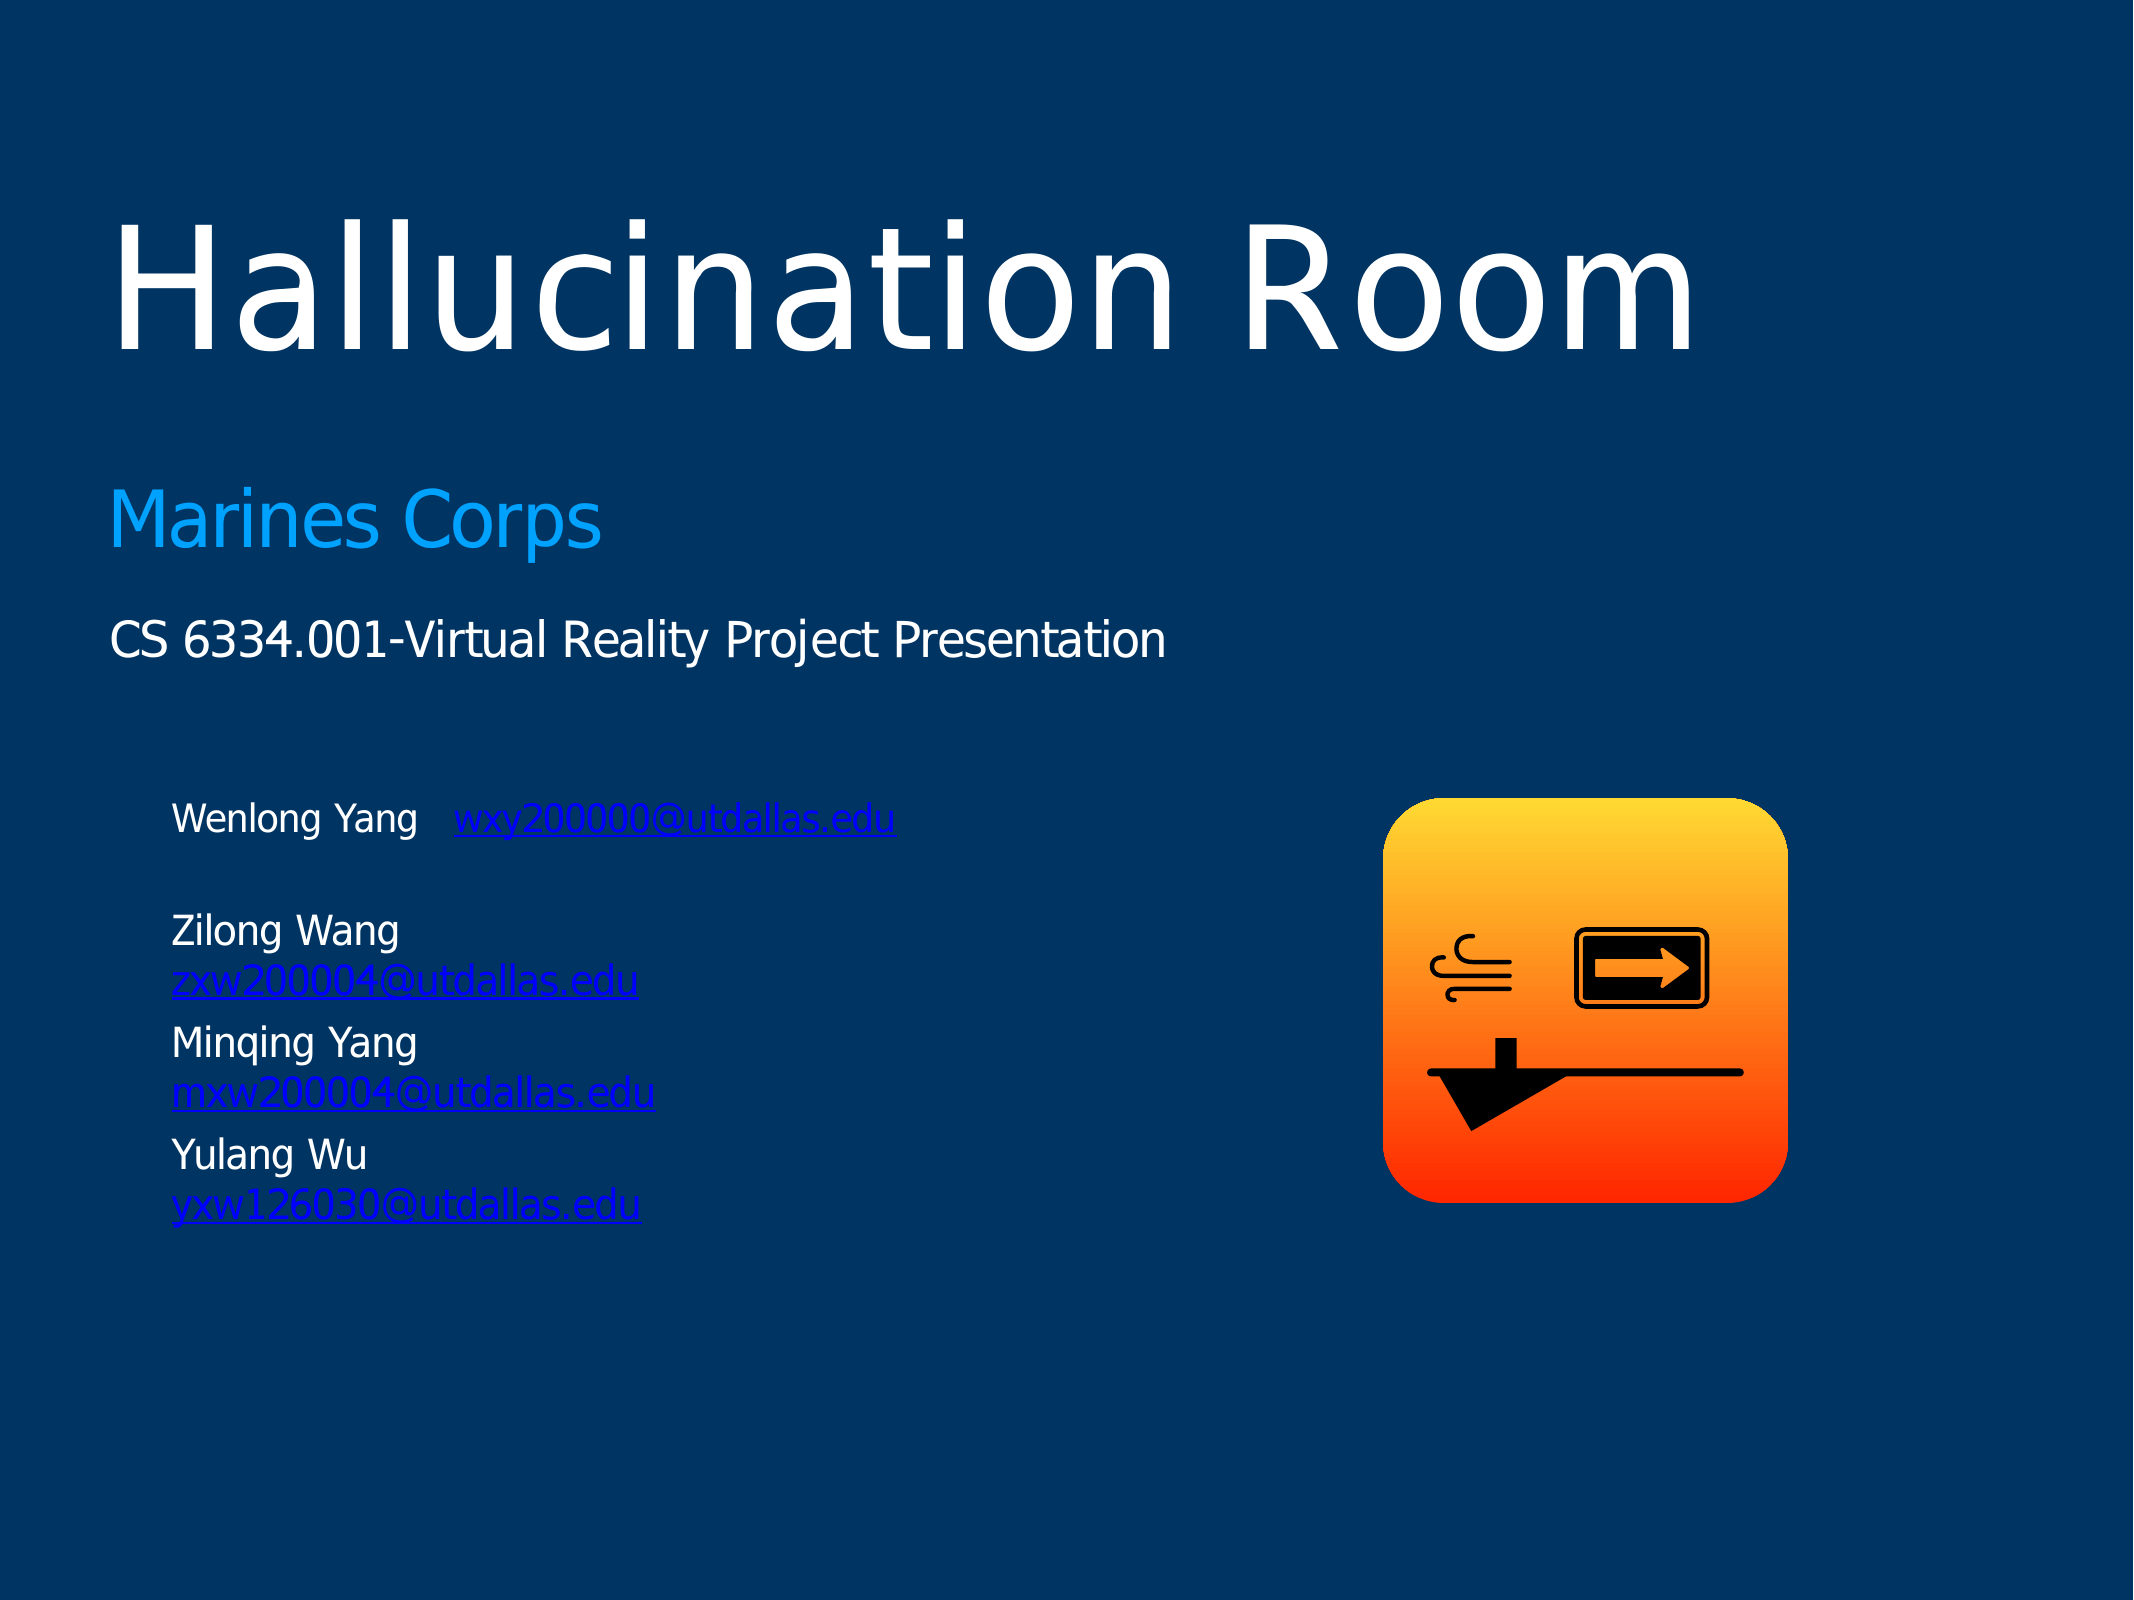

# Hallucination Room
Marines Corps
CS 6334.001-Virtual Reality Project Presentation
Wenlong Yang		wxy200000@utdallas.edu

Zilong Wang			zxw200004@utdallas.edu

Minqing Yang		mxw200004@utdallas.edu

Yulang Wu			yxw126030@utdallas.edu